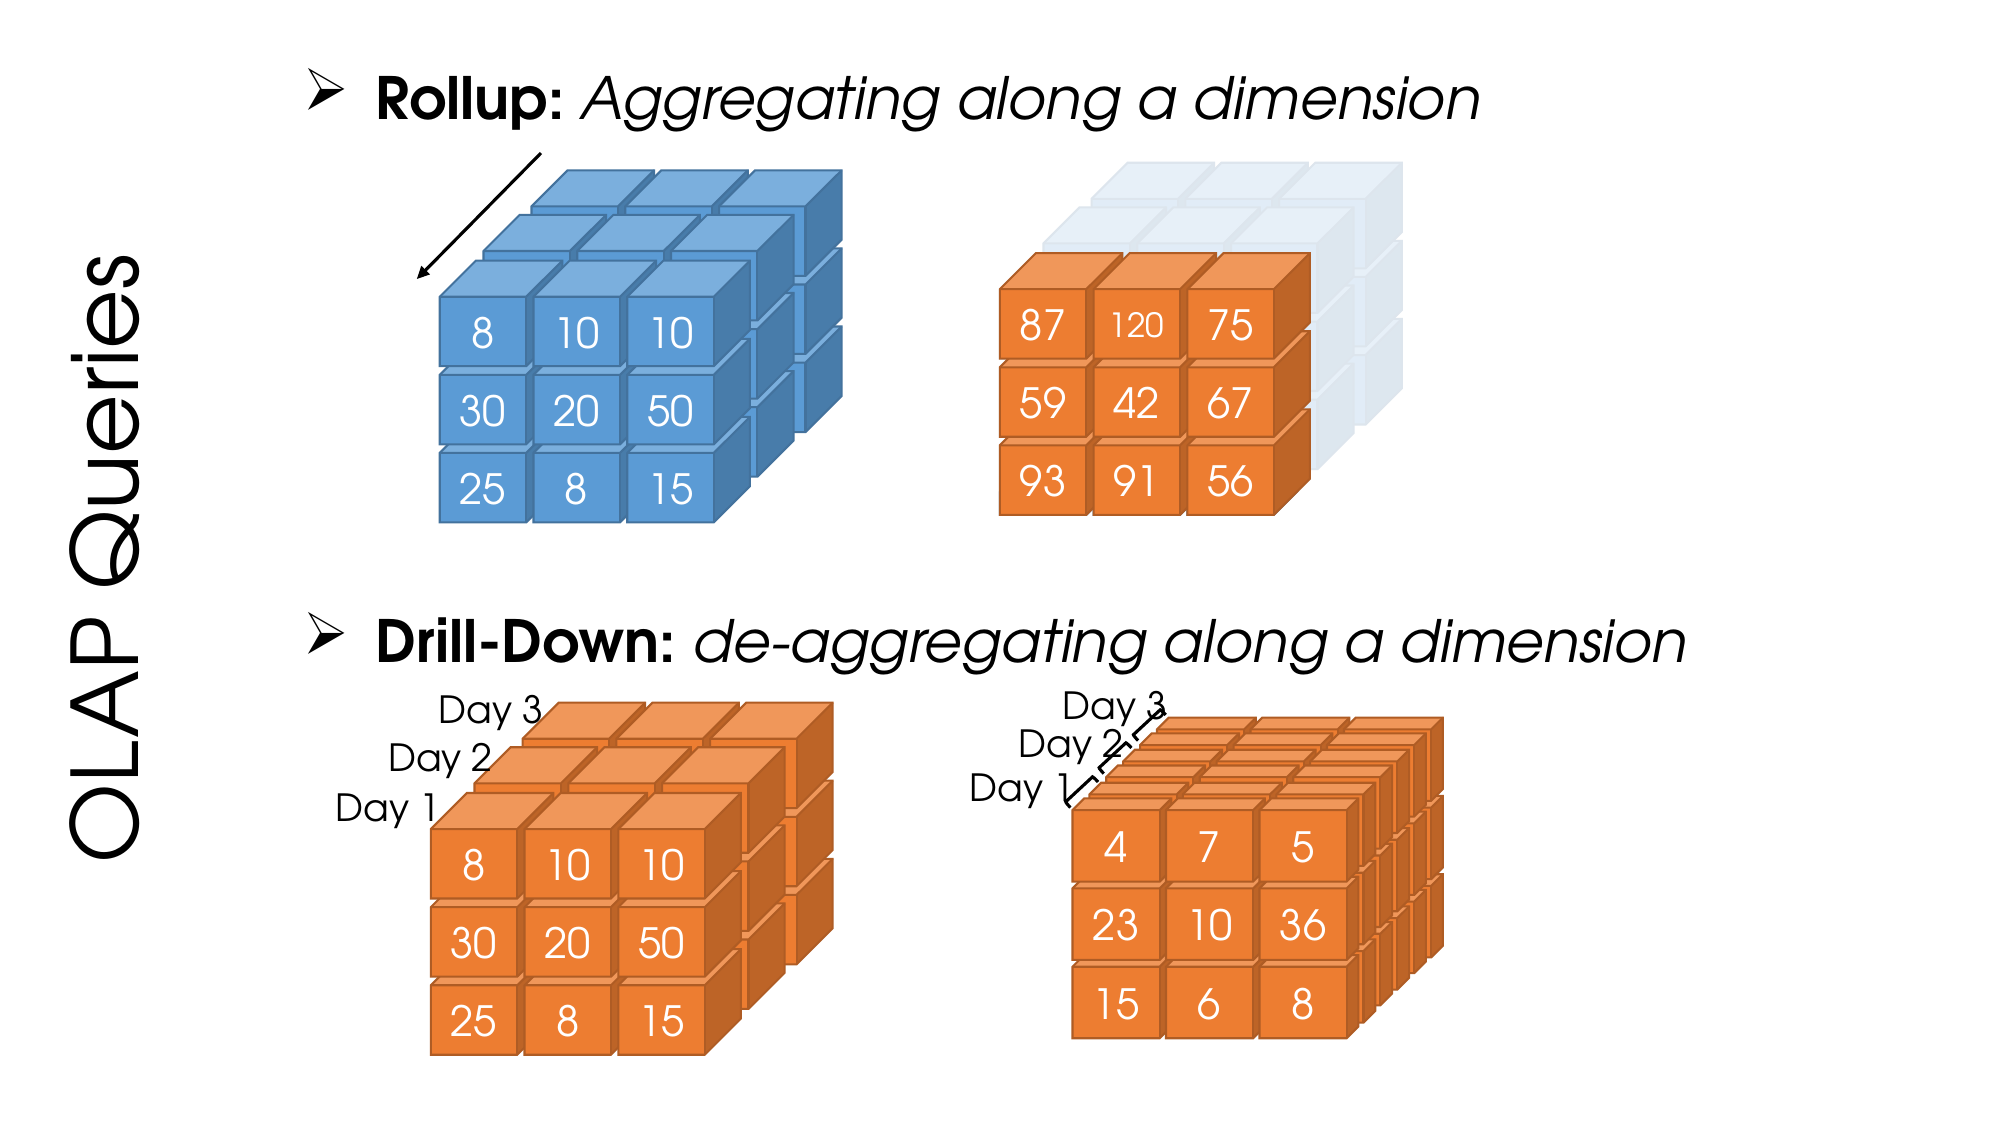

Rollup: Aggregating along a dimension

Drill-Down: de-aggregating along a dimension

8
10
10
30
20
50
25
8
15
8
10
10
30
20
50
25
8
15
33
42
5
9
2
3
7
6
8
10
10
30
20
50
25
8
15
33
42
5
9
2
3
7
6
8
10
10
30
20
50
25
8
15
87
120
75
59
42
67
93
91
56
# OLAP Queries
Day 3

Day 2
4
7
5
23
10
36
15
6
8
4
7
5
23
10
36
15
6
8
4
7
5
23
10
36
15
6
8
4
7
5
23
10
36
15
6
8
4
7
5
23
10
36
15
6
8
4
7
5
23
10
36
15
6
8

Day 1

Day 3
8
10
10
30
20
50
25
8
15
33
42
5
9
2
3
7
6
8
10
10
30
20
50
25
8
15
Day 2
Day 1